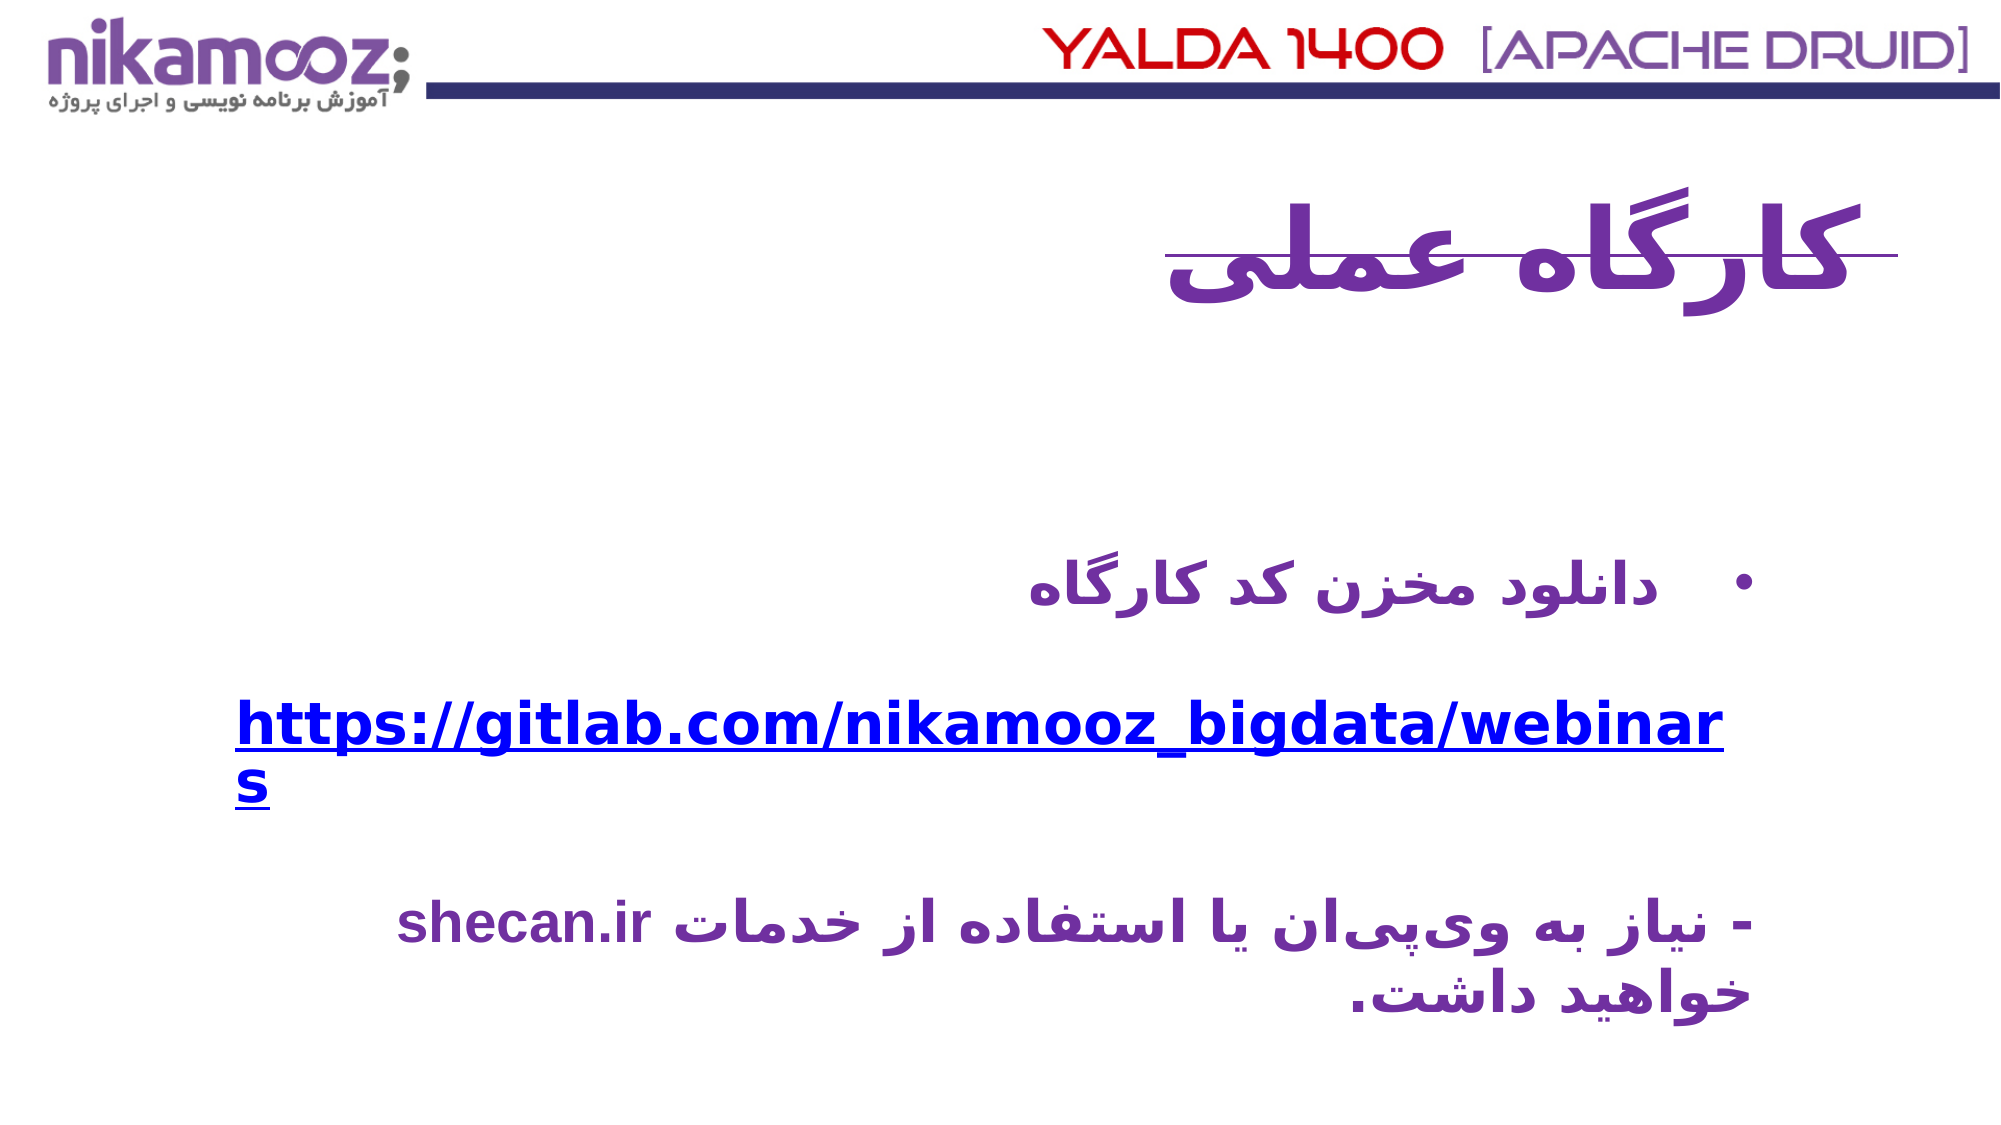

کارگاه عملی
دانلود مخزن کد کارگاه

https://gitlab.com/nikamooz_bigdata/webinars

- نیاز به وی‌پی‌ان یا استفاده از خدمات shecan.ir خواهید داشت.